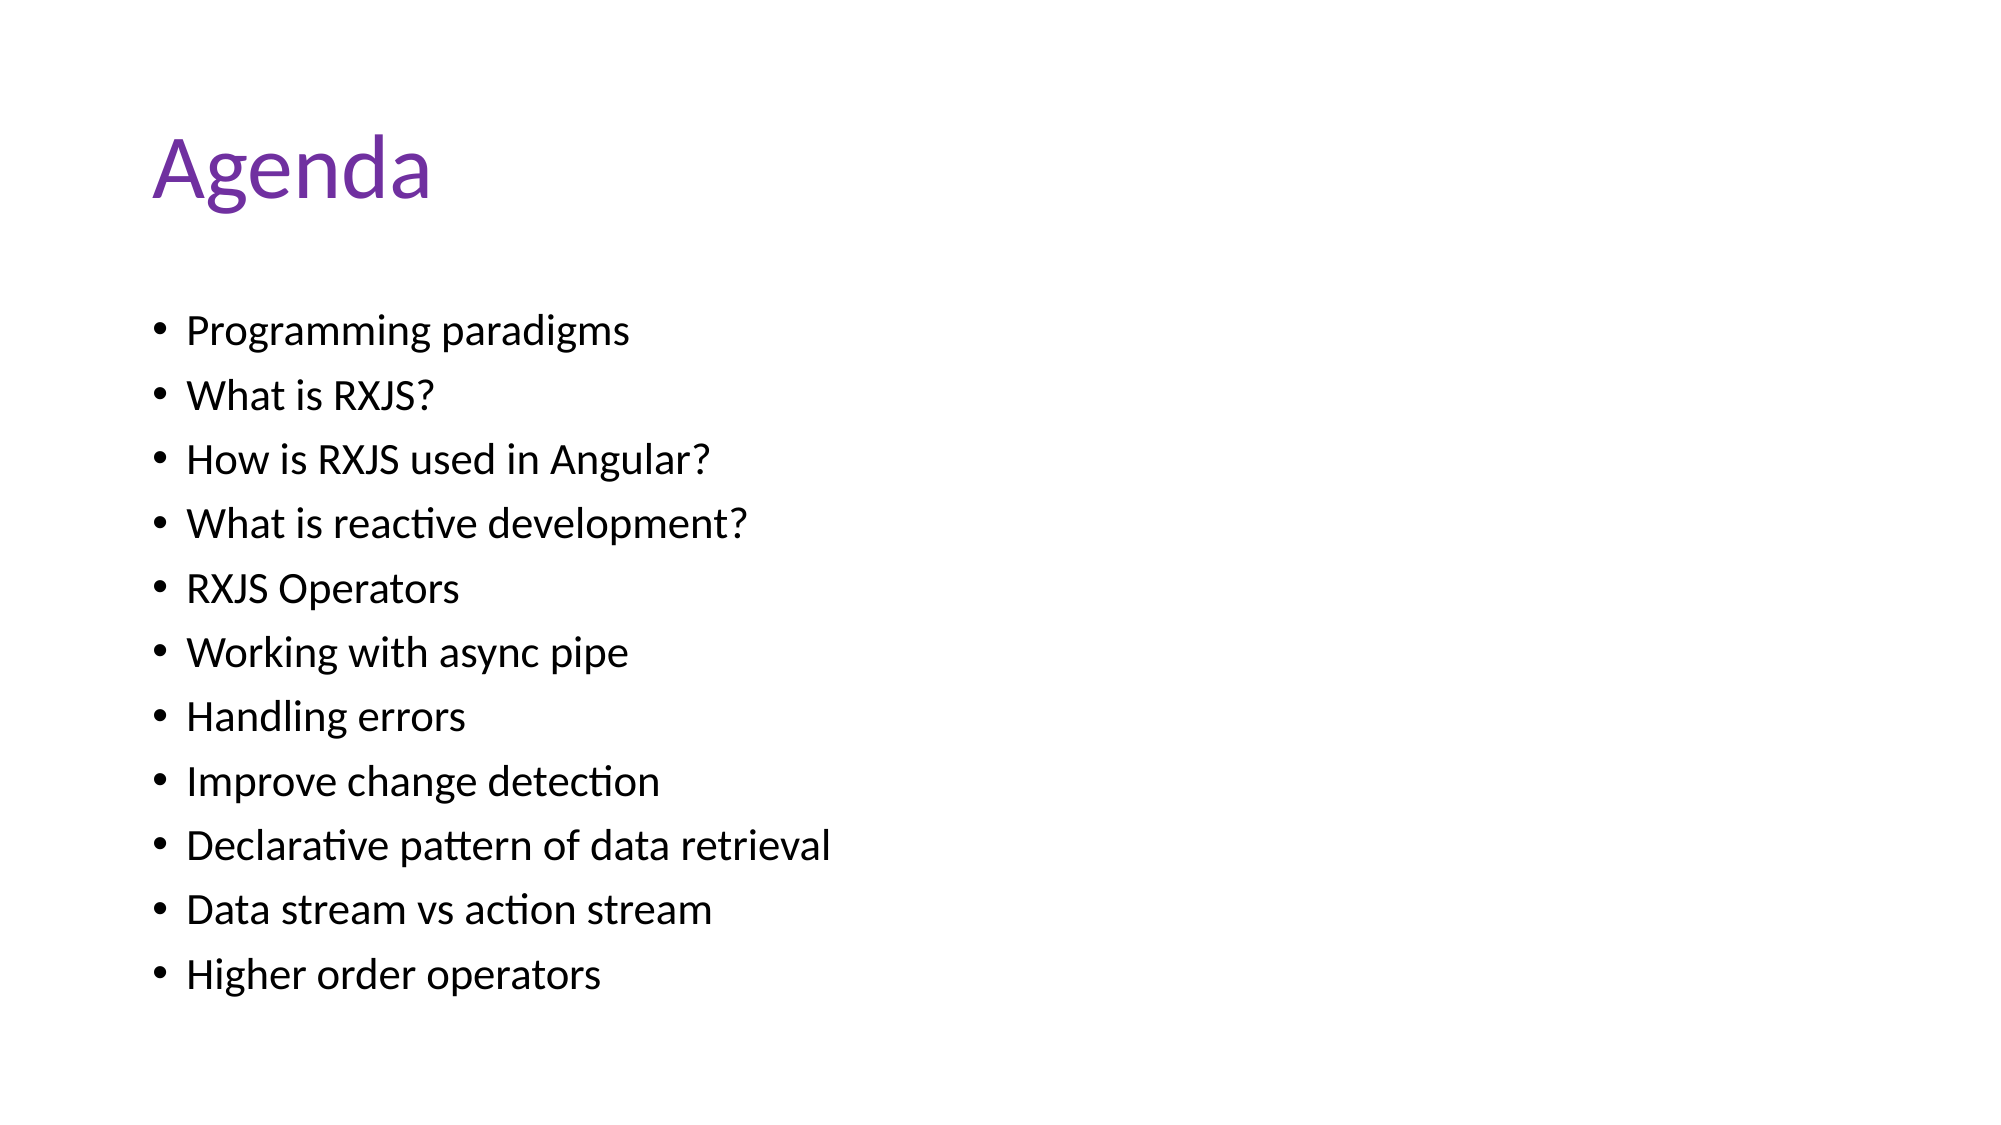

# Agenda
Programming paradigms
What is RXJS?
How is RXJS used in Angular?
What is reactive development?
RXJS Operators
Working with async pipe
Handling errors
Improve change detection
Declarative pattern of data retrieval
Data stream vs action stream
Higher order operators